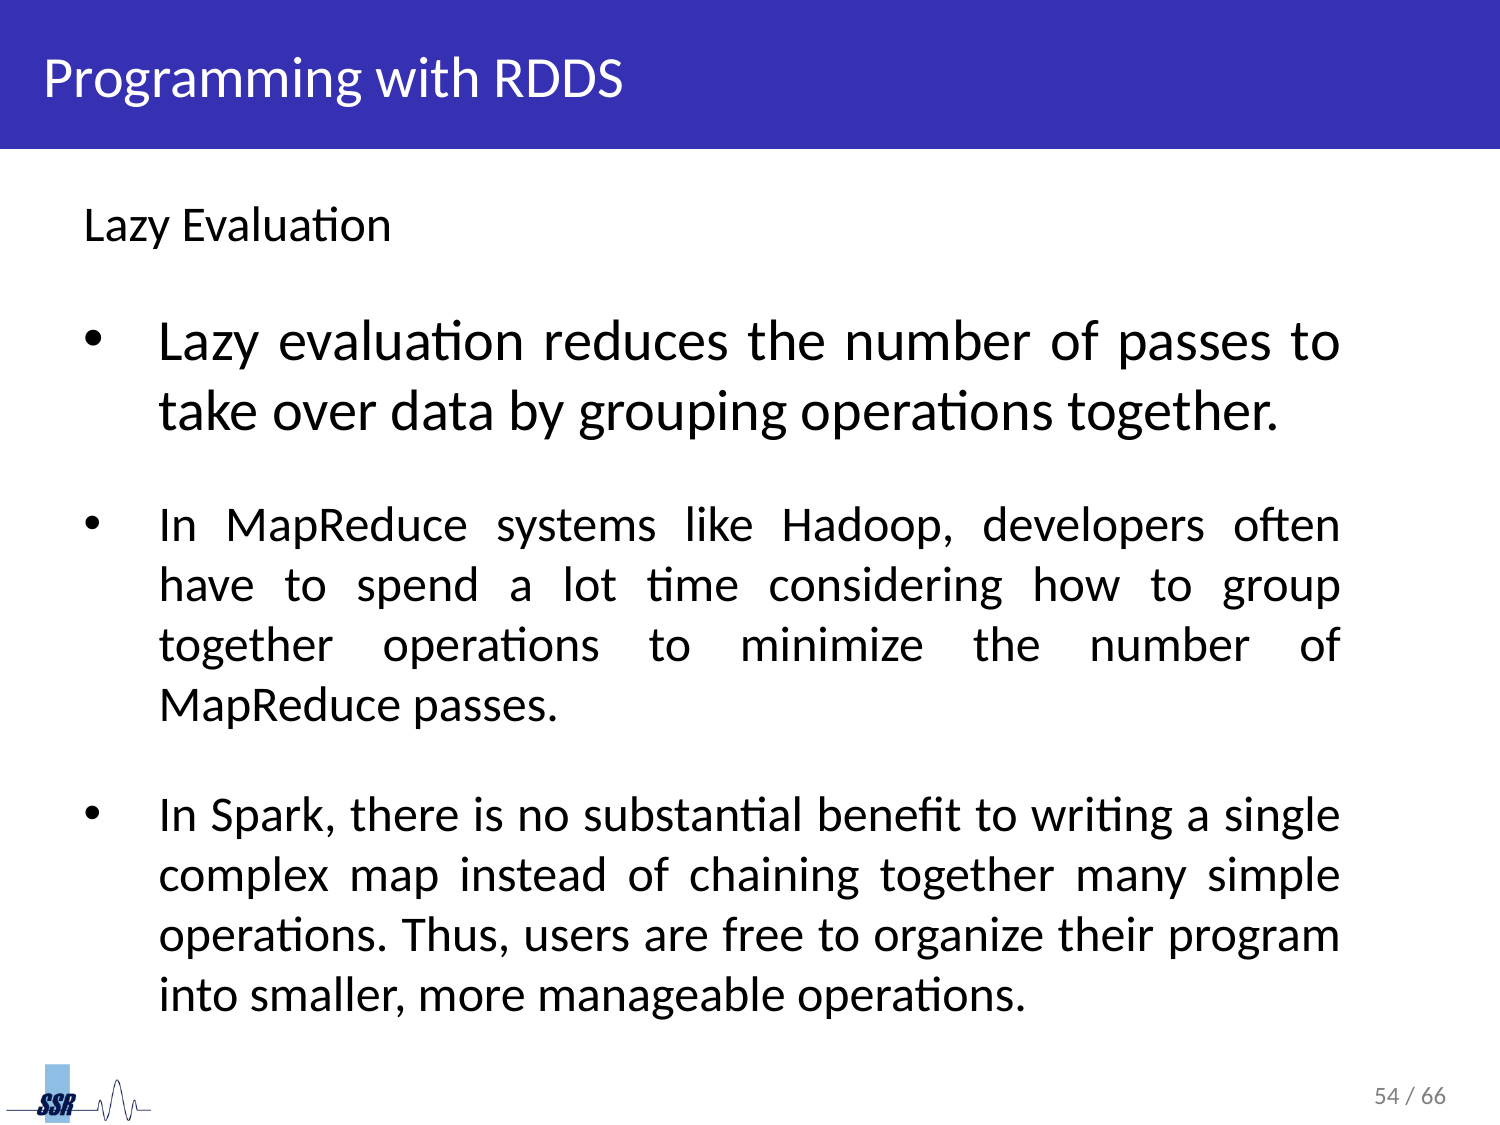

# Programming with RDDS
Lazy Evaluation
Lazy evaluation reduces the number of passes to take over data by grouping operations together.
In MapReduce systems like Hadoop, developers often have to spend a lot time considering how to group together operations to minimize the number of MapReduce passes.
In Spark, there is no substantial benefit to writing a single complex map instead of chaining together many simple operations. Thus, users are free to organize their program into smaller, more manageable operations.